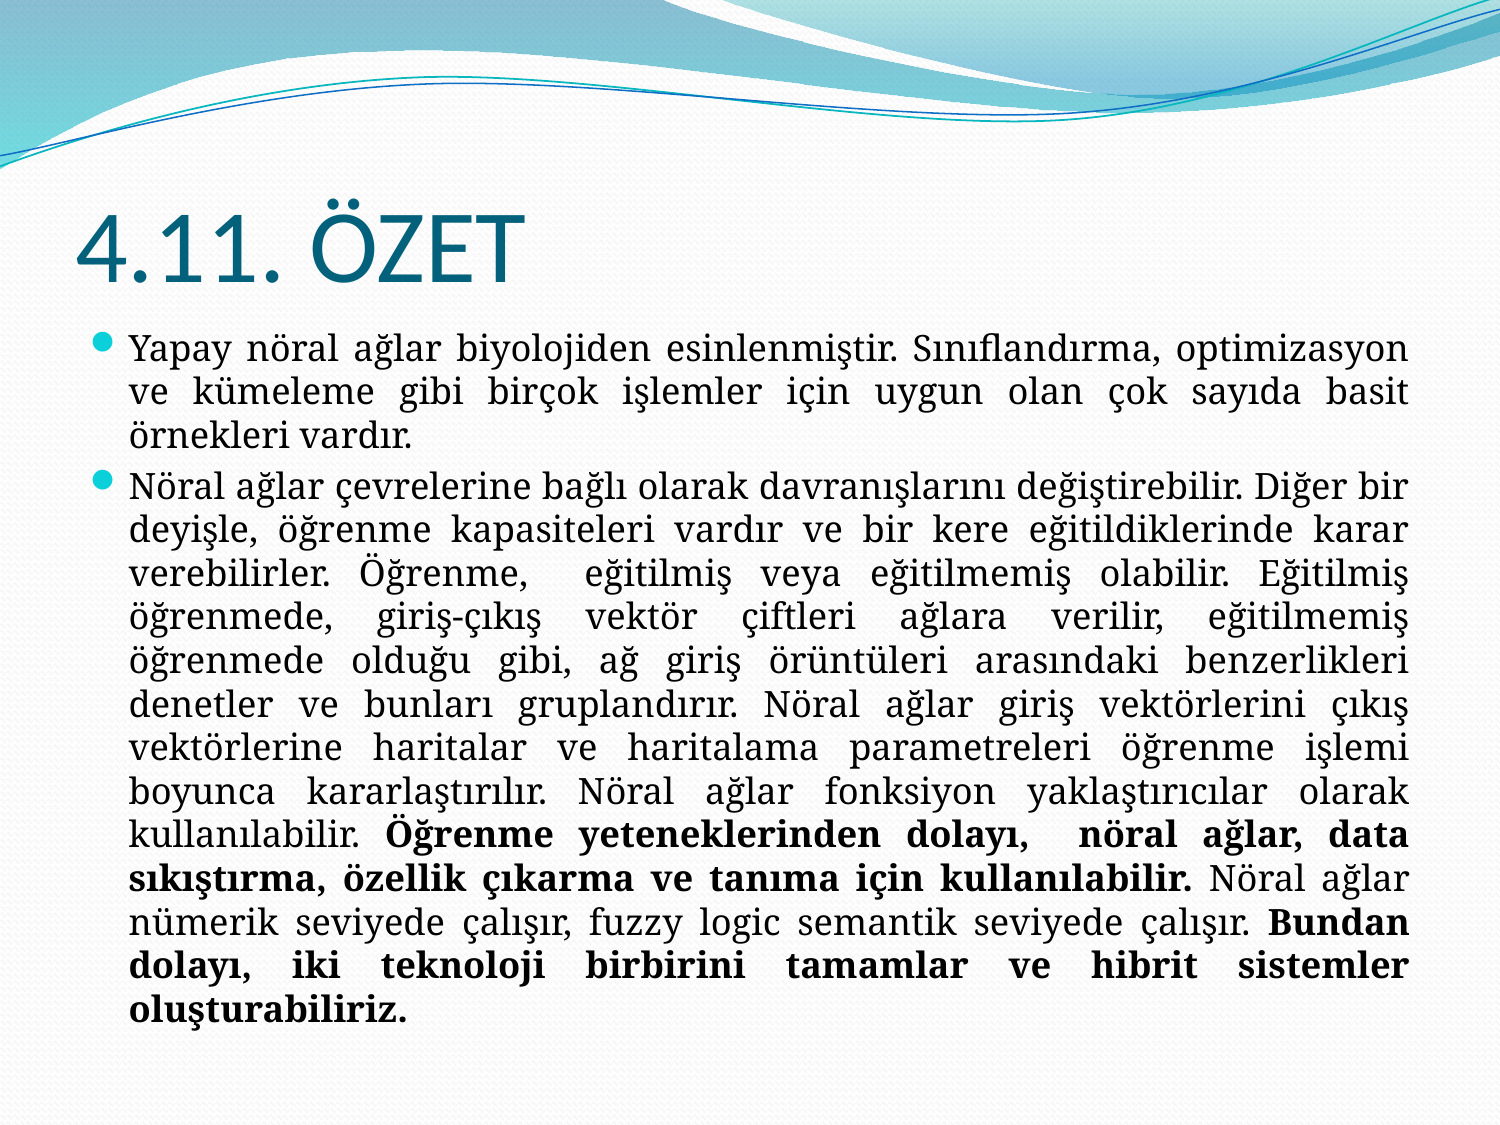

# 4.11. ÖZET
Yapay nöral ağlar biyolojiden esinlenmiştir. Sınıflandırma, optimizasyon ve kümeleme gibi birçok işlemler için uygun olan çok sayıda basit örnekleri vardır.
Nöral ağlar çevrelerine bağlı olarak davranışlarını değiştirebilir. Diğer bir deyişle, öğrenme kapasiteleri vardır ve bir kere eğitildiklerinde karar verebilirler. Öğrenme,  eğitilmiş veya eğitilmemiş olabilir. Eğitilmiş öğrenmede, giriş-çıkış vektör çiftleri ağlara verilir, eğitilmemiş öğrenmede olduğu gibi, ağ giriş örüntüleri arasındaki benzerlikleri denetler ve bunları gruplandırır. Nöral ağlar giriş vektörlerini çıkış vektörlerine haritalar ve haritalama parametreleri öğrenme işlemi boyunca kararlaştırılır. Nöral ağlar fonksiyon yaklaştırıcılar olarak kullanılabilir. Öğrenme yeteneklerinden dolayı,  nöral ağlar, data sıkıştırma, özellik çıkarma ve tanıma için kullanılabilir. Nöral ağlar nümerik seviyede çalışır, fuzzy logic semantik seviyede çalışır. Bundan dolayı, iki teknoloji birbirini tamamlar ve hibrit sistemler oluşturabiliriz.